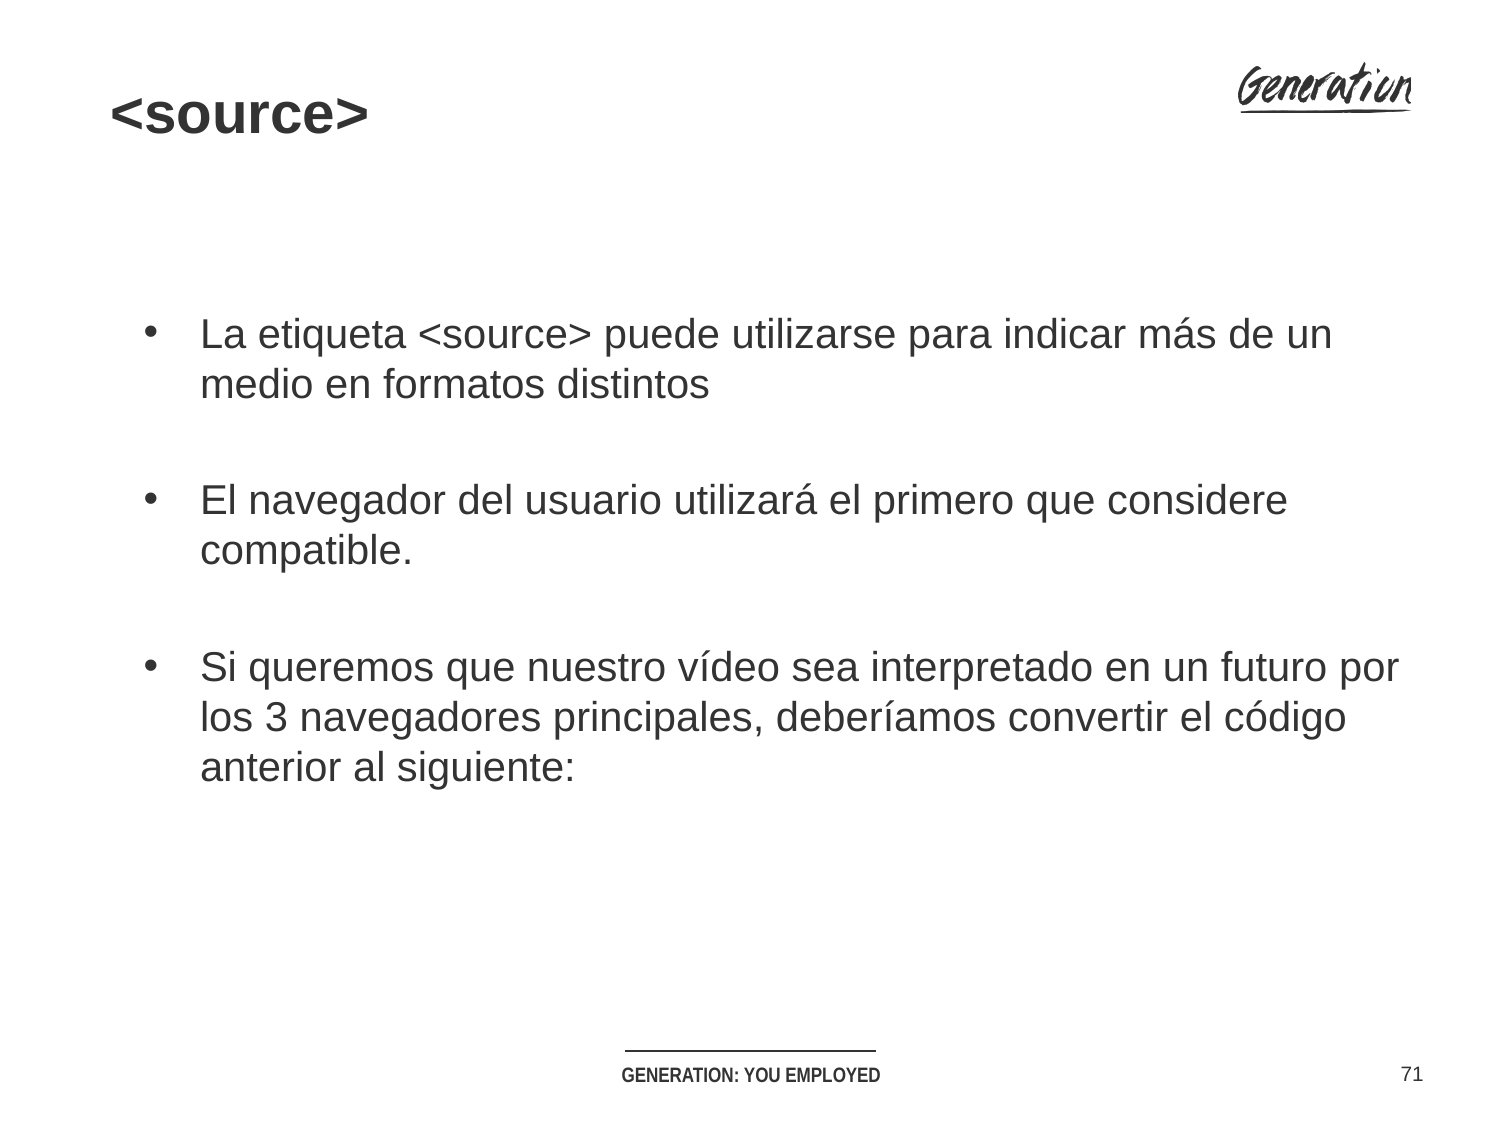

<source>
La etiqueta <source> puede utilizarse para indicar más de un medio en formatos distintos

El navegador del usuario utilizará el primero que considere compatible.

Si queremos que nuestro vídeo sea interpretado en un futuro por los 3 navegadores principales, deberíamos convertir el código anterior al siguiente: